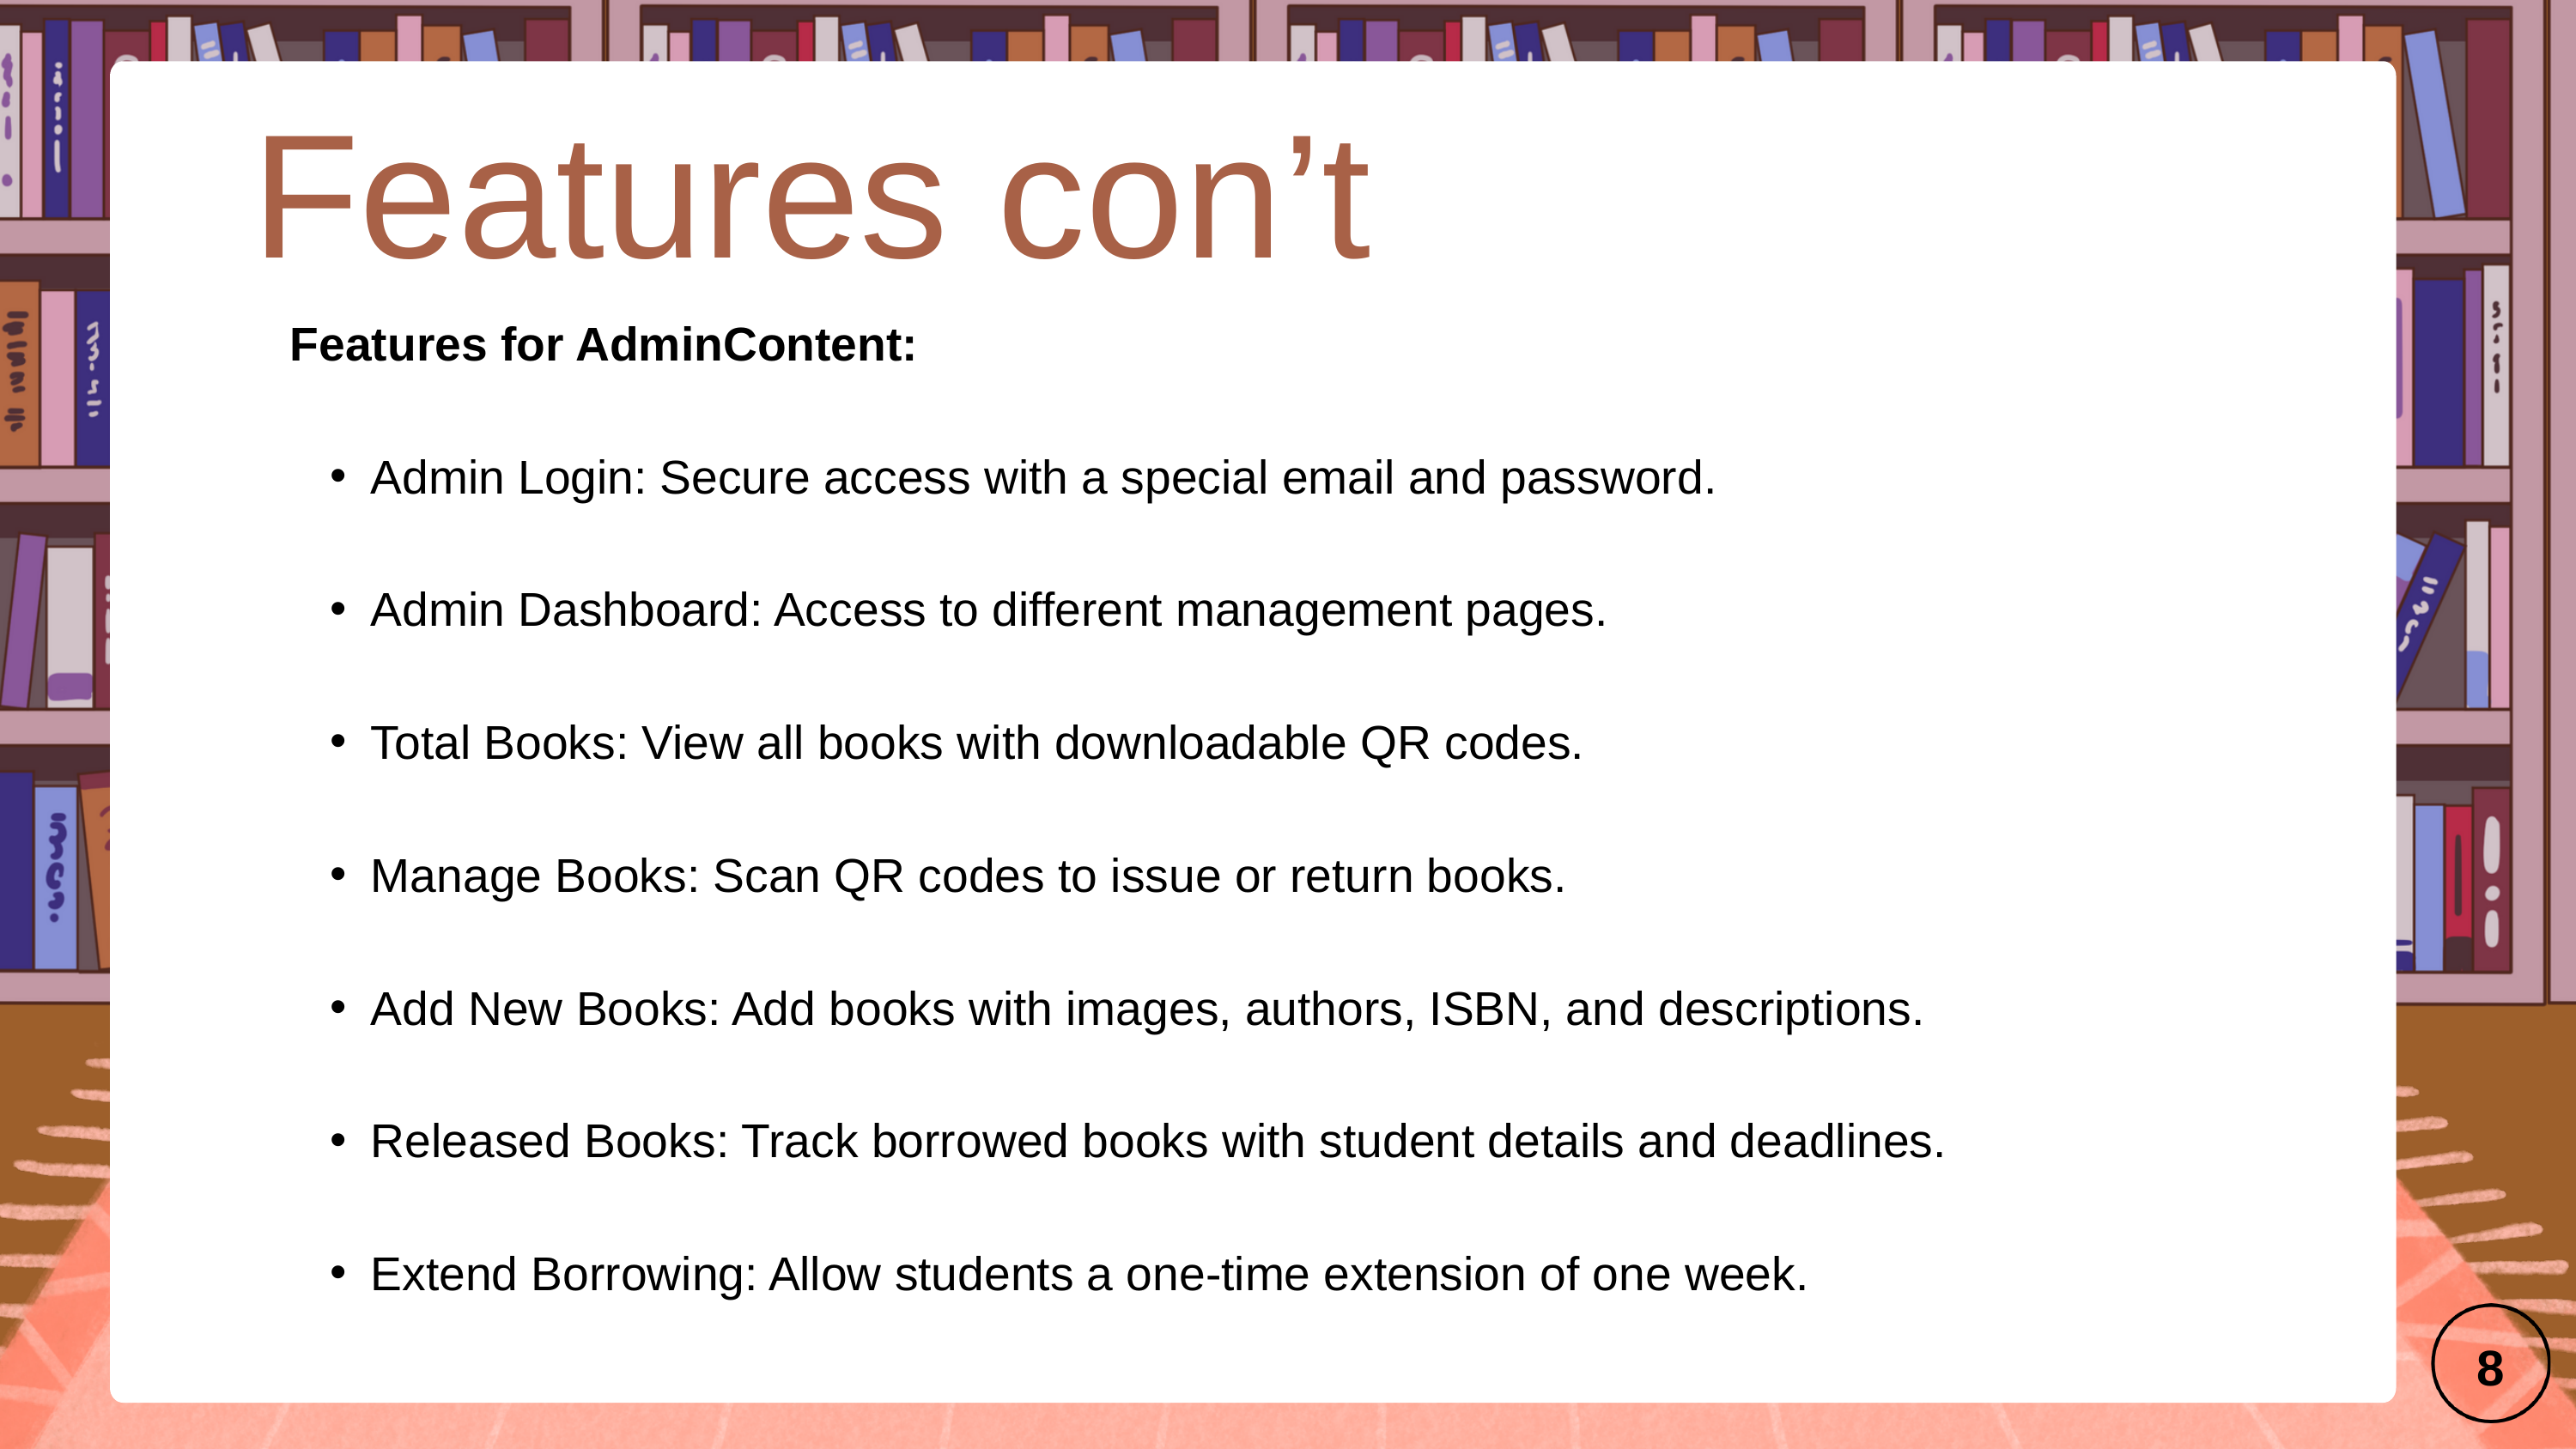

Features con’t

Features for AdminContent:

Admin Login: Secure access with a special email and password.

Admin Dashboard: Access to different management pages.

Total Books: View all books with downloadable QR codes.

Manage Books: Scan QR codes to issue or return books.

Add New Books: Add books with images, authors, ISBN, and descriptions.

Released Books: Track borrowed books with student details and deadlines.

Extend Borrowing: Allow students a one-time extension of one week.

8